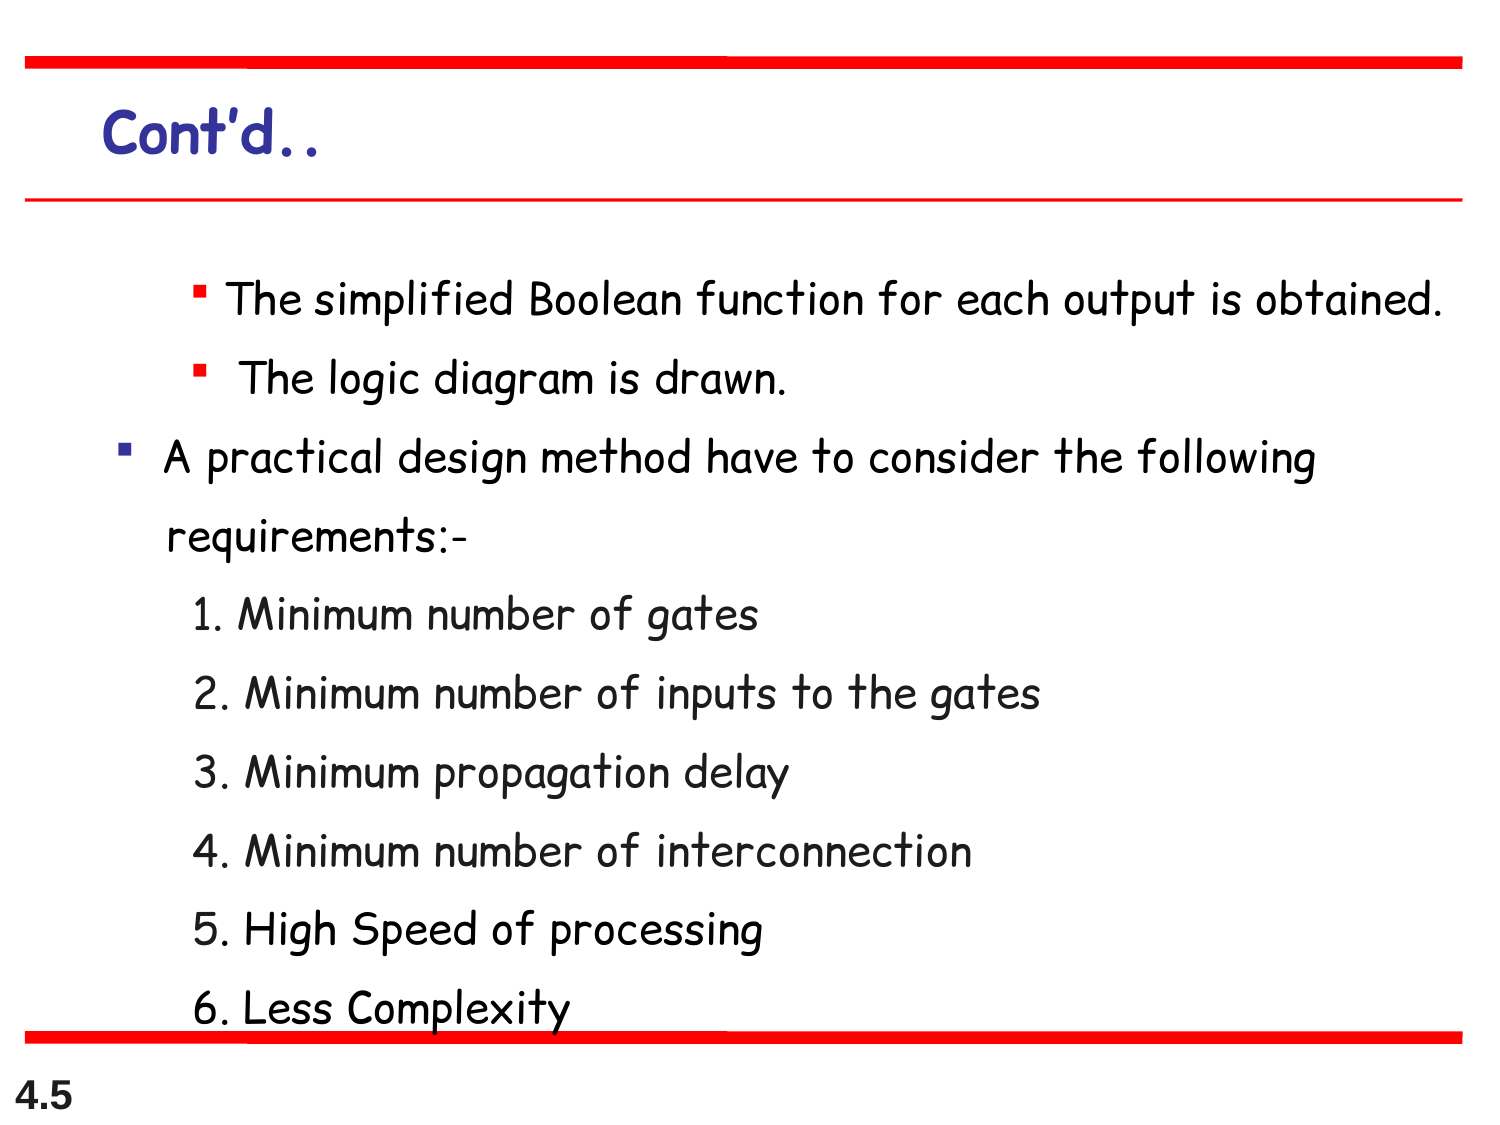

Cont’d..

 The simplified Boolean function for each output is obtained.
  The logic diagram is drawn.
  A practical design method have to consider the following
    requirements:-
      1. Minimum number of gates
      2. Minimum number of inputs to the gates
      3. Minimum propagation delay
      4. Minimum number of interconnection
      5. High Speed of processing
      6. Less Complexity

4.5